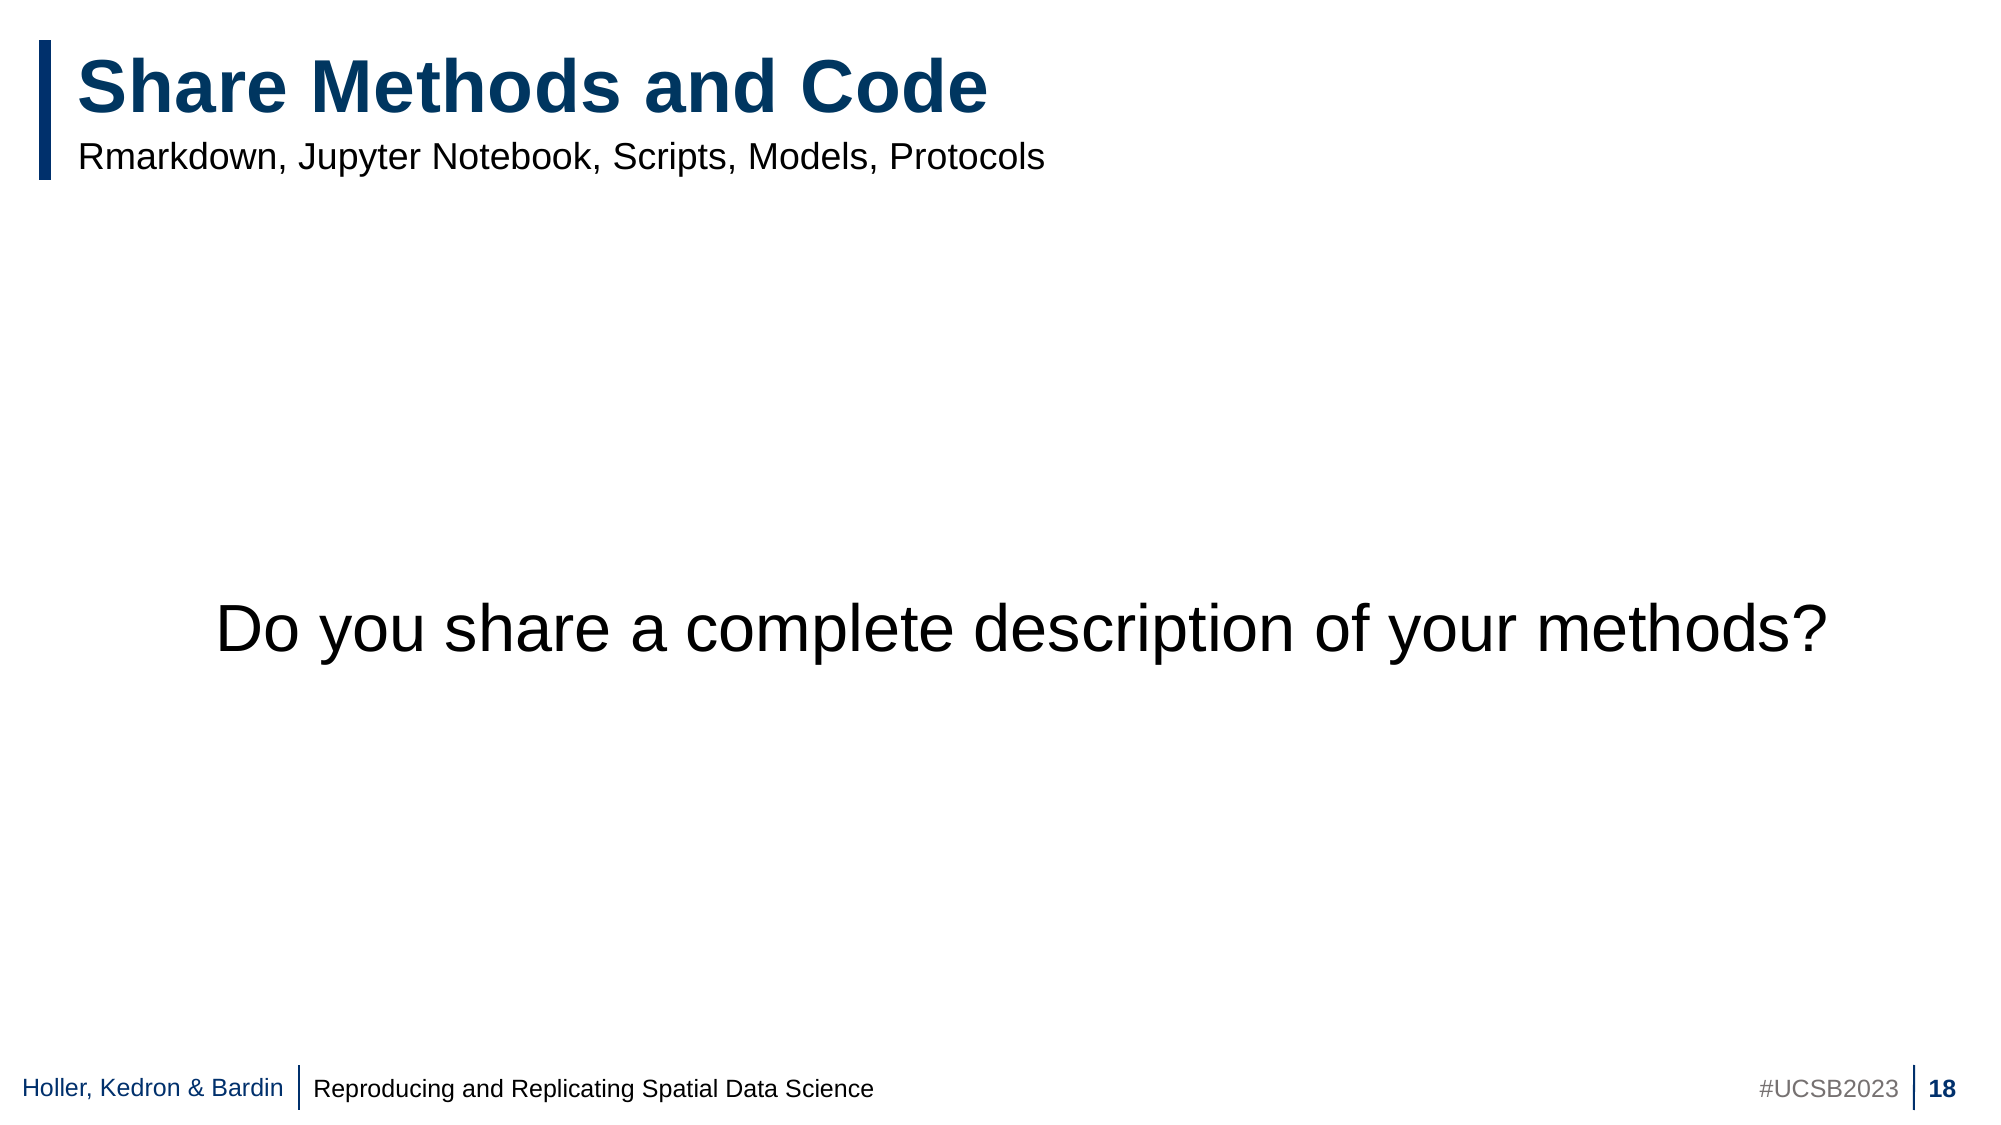

Share Methods and Code
Rmarkdown, Jupyter Notebook, Scripts, Models, Protocols
Do you share a complete description of your methods?